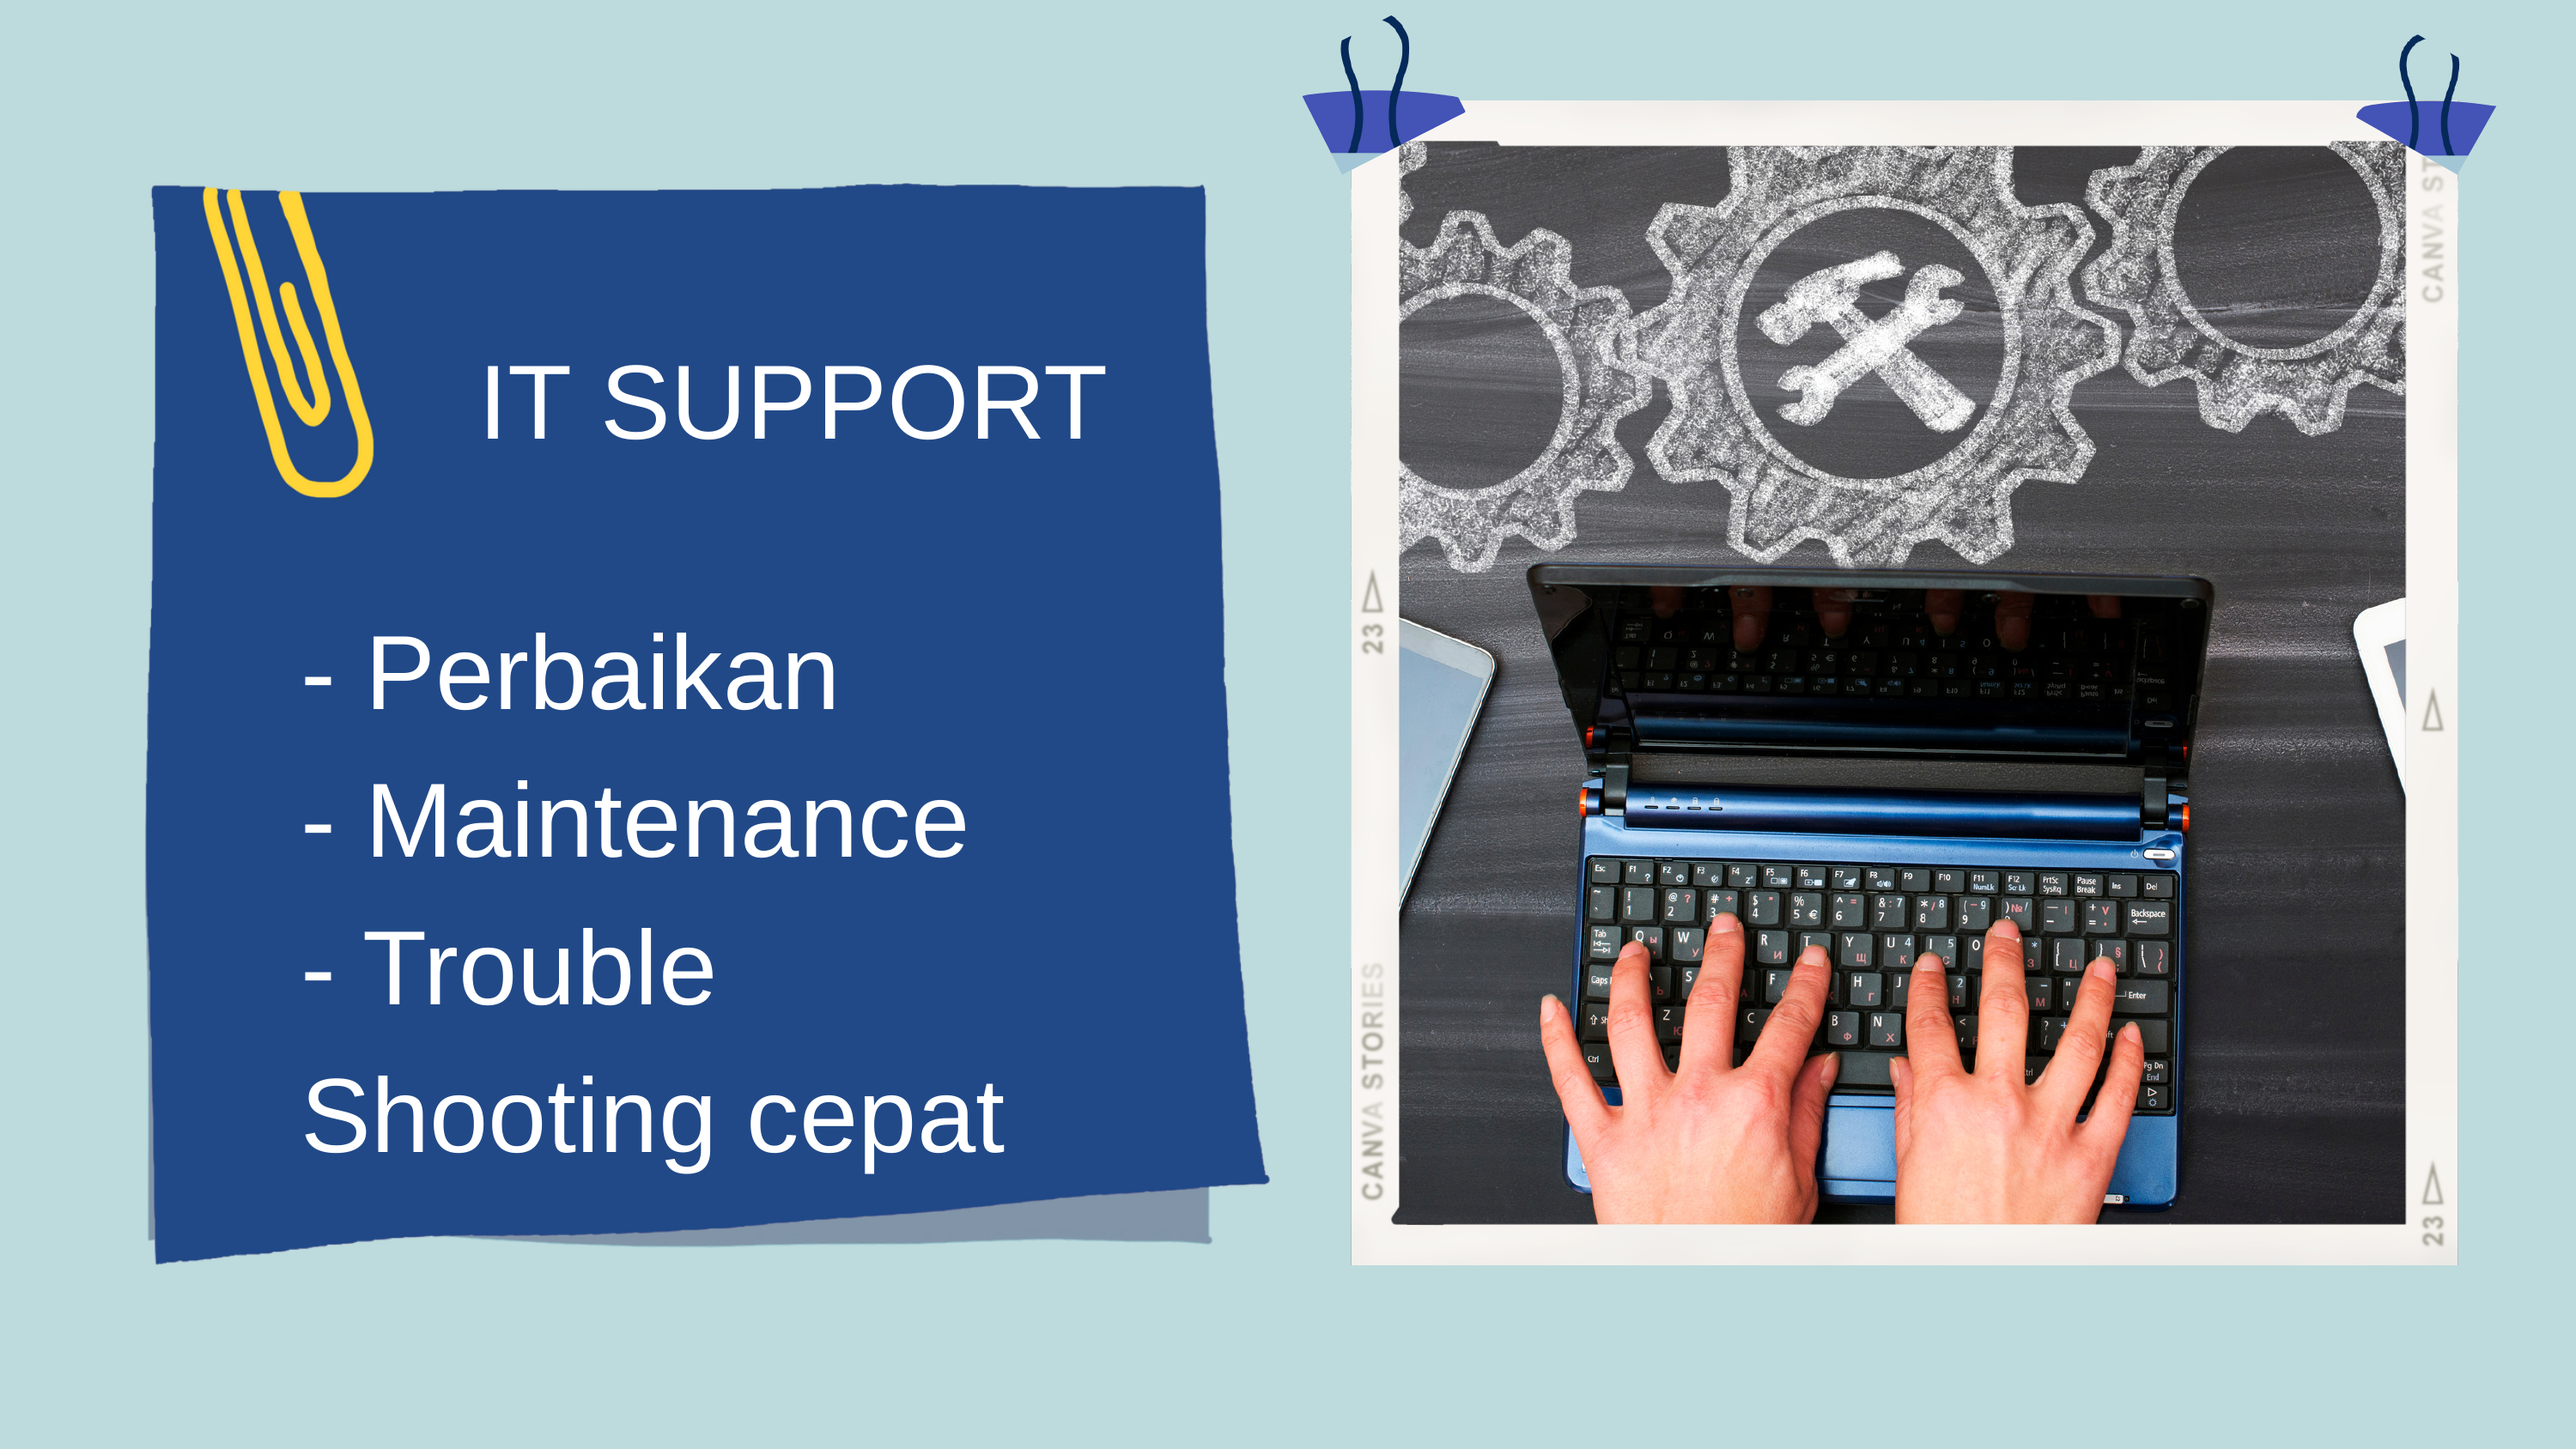

IT SUPPORT
- Perbaikan
- Maintenance
- Trouble Shooting cepat ﻿﻿